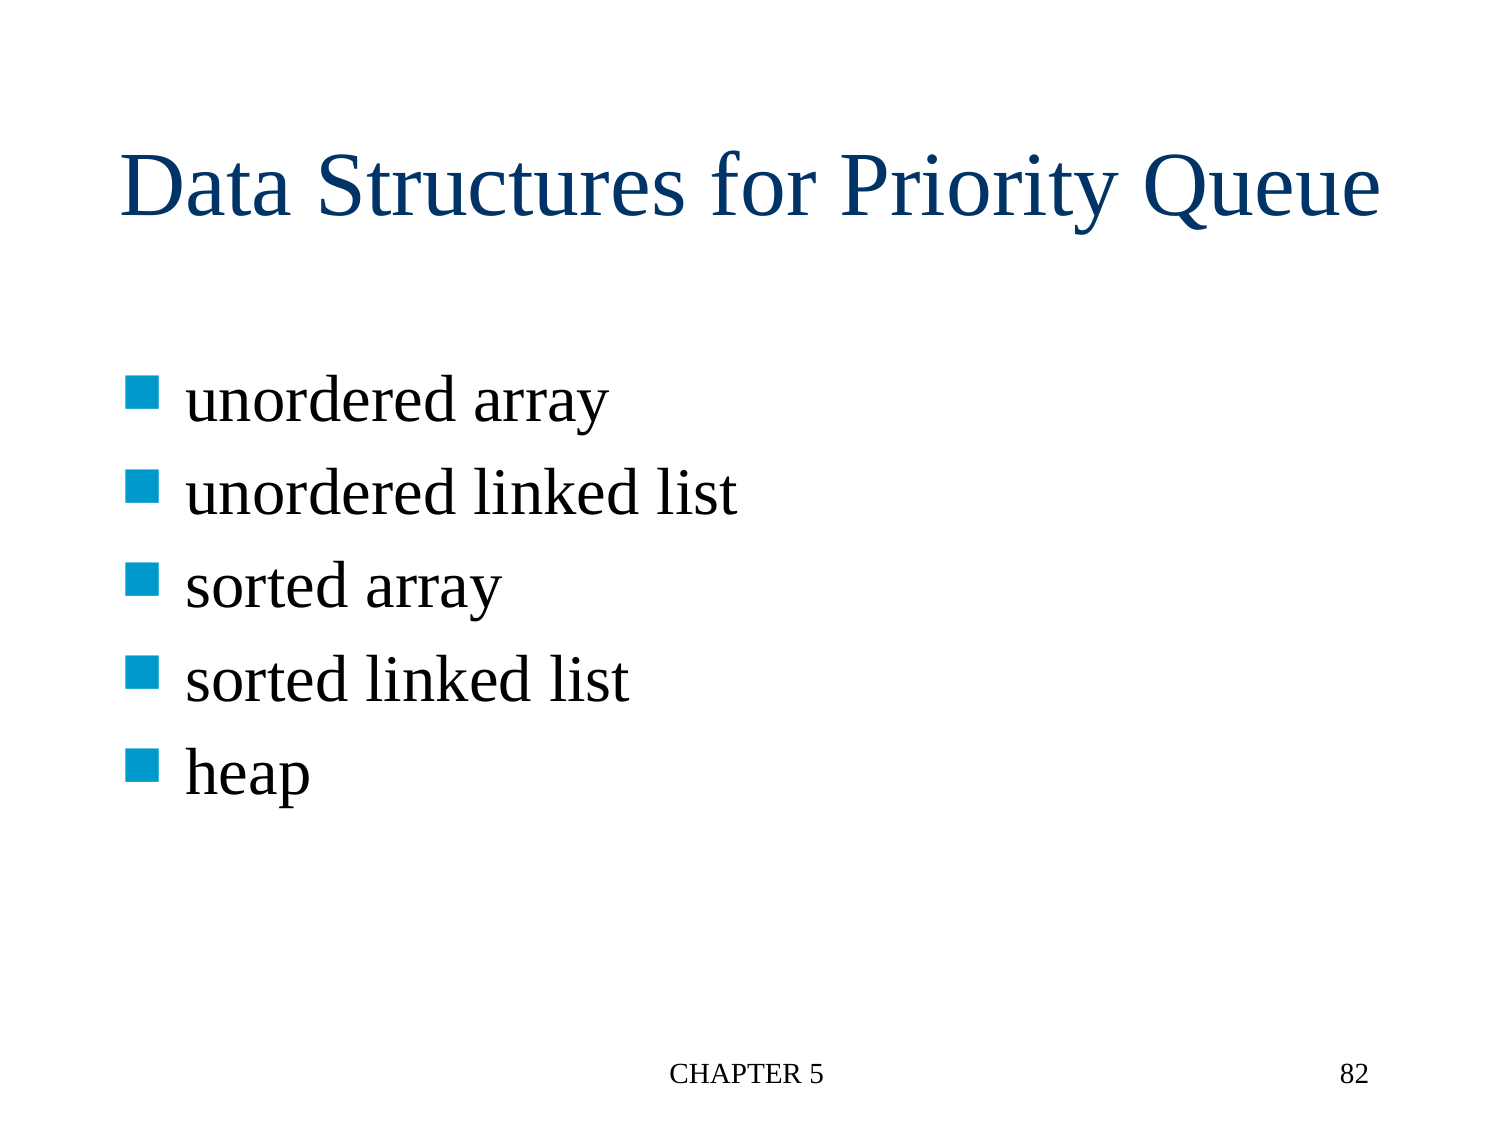

# Data Structures for Priority Queue
unordered array
unordered linked list
sorted array
sorted linked list
heap
CHAPTER 5
82